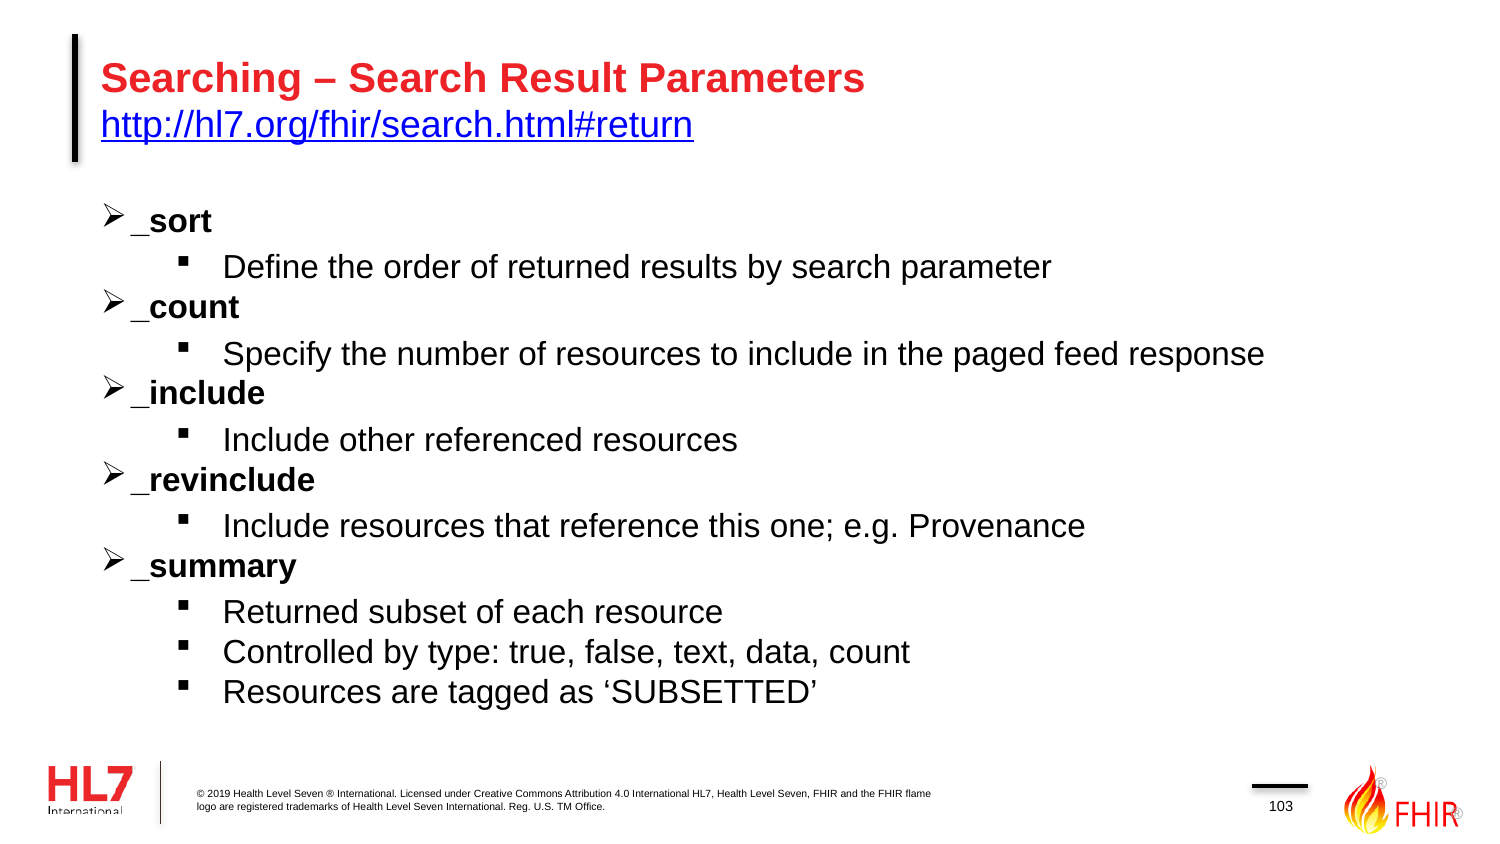

# Searching – Search Result Parameters http://hl7.org/fhir/search.html#return
_sort
Define the order of returned results by search parameter
_count
Specify the number of resources to include in the paged feed response
_include
Include other referenced resources
_revinclude
Include resources that reference this one; e.g. Provenance
_summary
Returned subset of each resource
Controlled by type: true, false, text, data, count
Resources are tagged as ‘SUBSETTED’
103
© 2019 Health Level Seven ® International. Licensed under Creative Commons Attribution 4.0 International HL7, Health Level Seven, FHIR and the FHIR flame logo are registered trademarks of Health Level Seven International. Reg. U.S. TM Office.